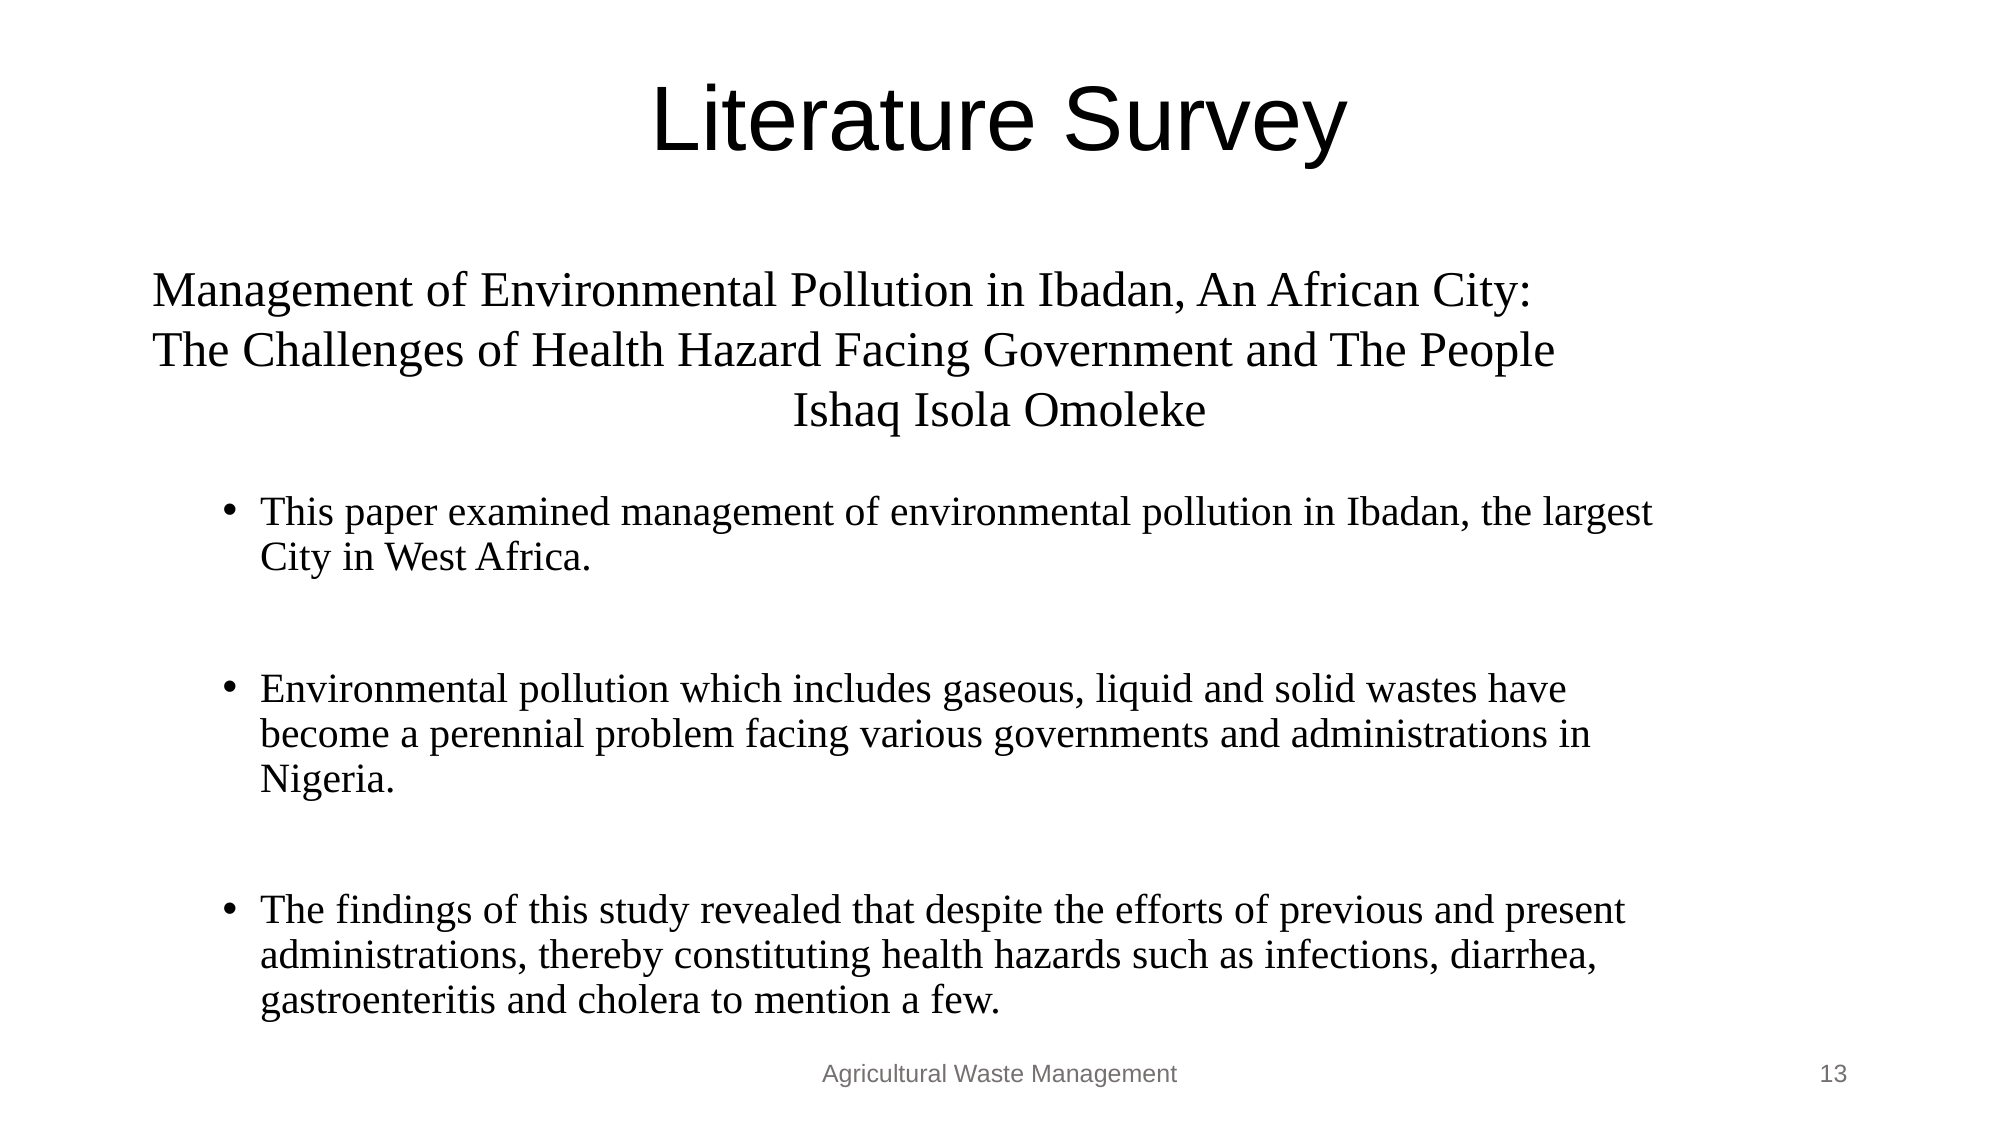

# Literature Survey
Management of Environmental Pollution in Ibadan, An African City:
The Challenges of Health Hazard Facing Government and The People
Ishaq Isola Omoleke
This paper examined management of environmental pollution in Ibadan, the largest City in West Africa.

Environmental pollution which includes gaseous, liquid and solid wastes have become a perennial problem facing various governments and administrations in Nigeria.

The findings of this study revealed that despite the efforts of previous and present administrations, thereby constituting health hazards such as infections, diarrhea, gastroenteritis and cholera to mention a few.
Agricultural Waste Management
13